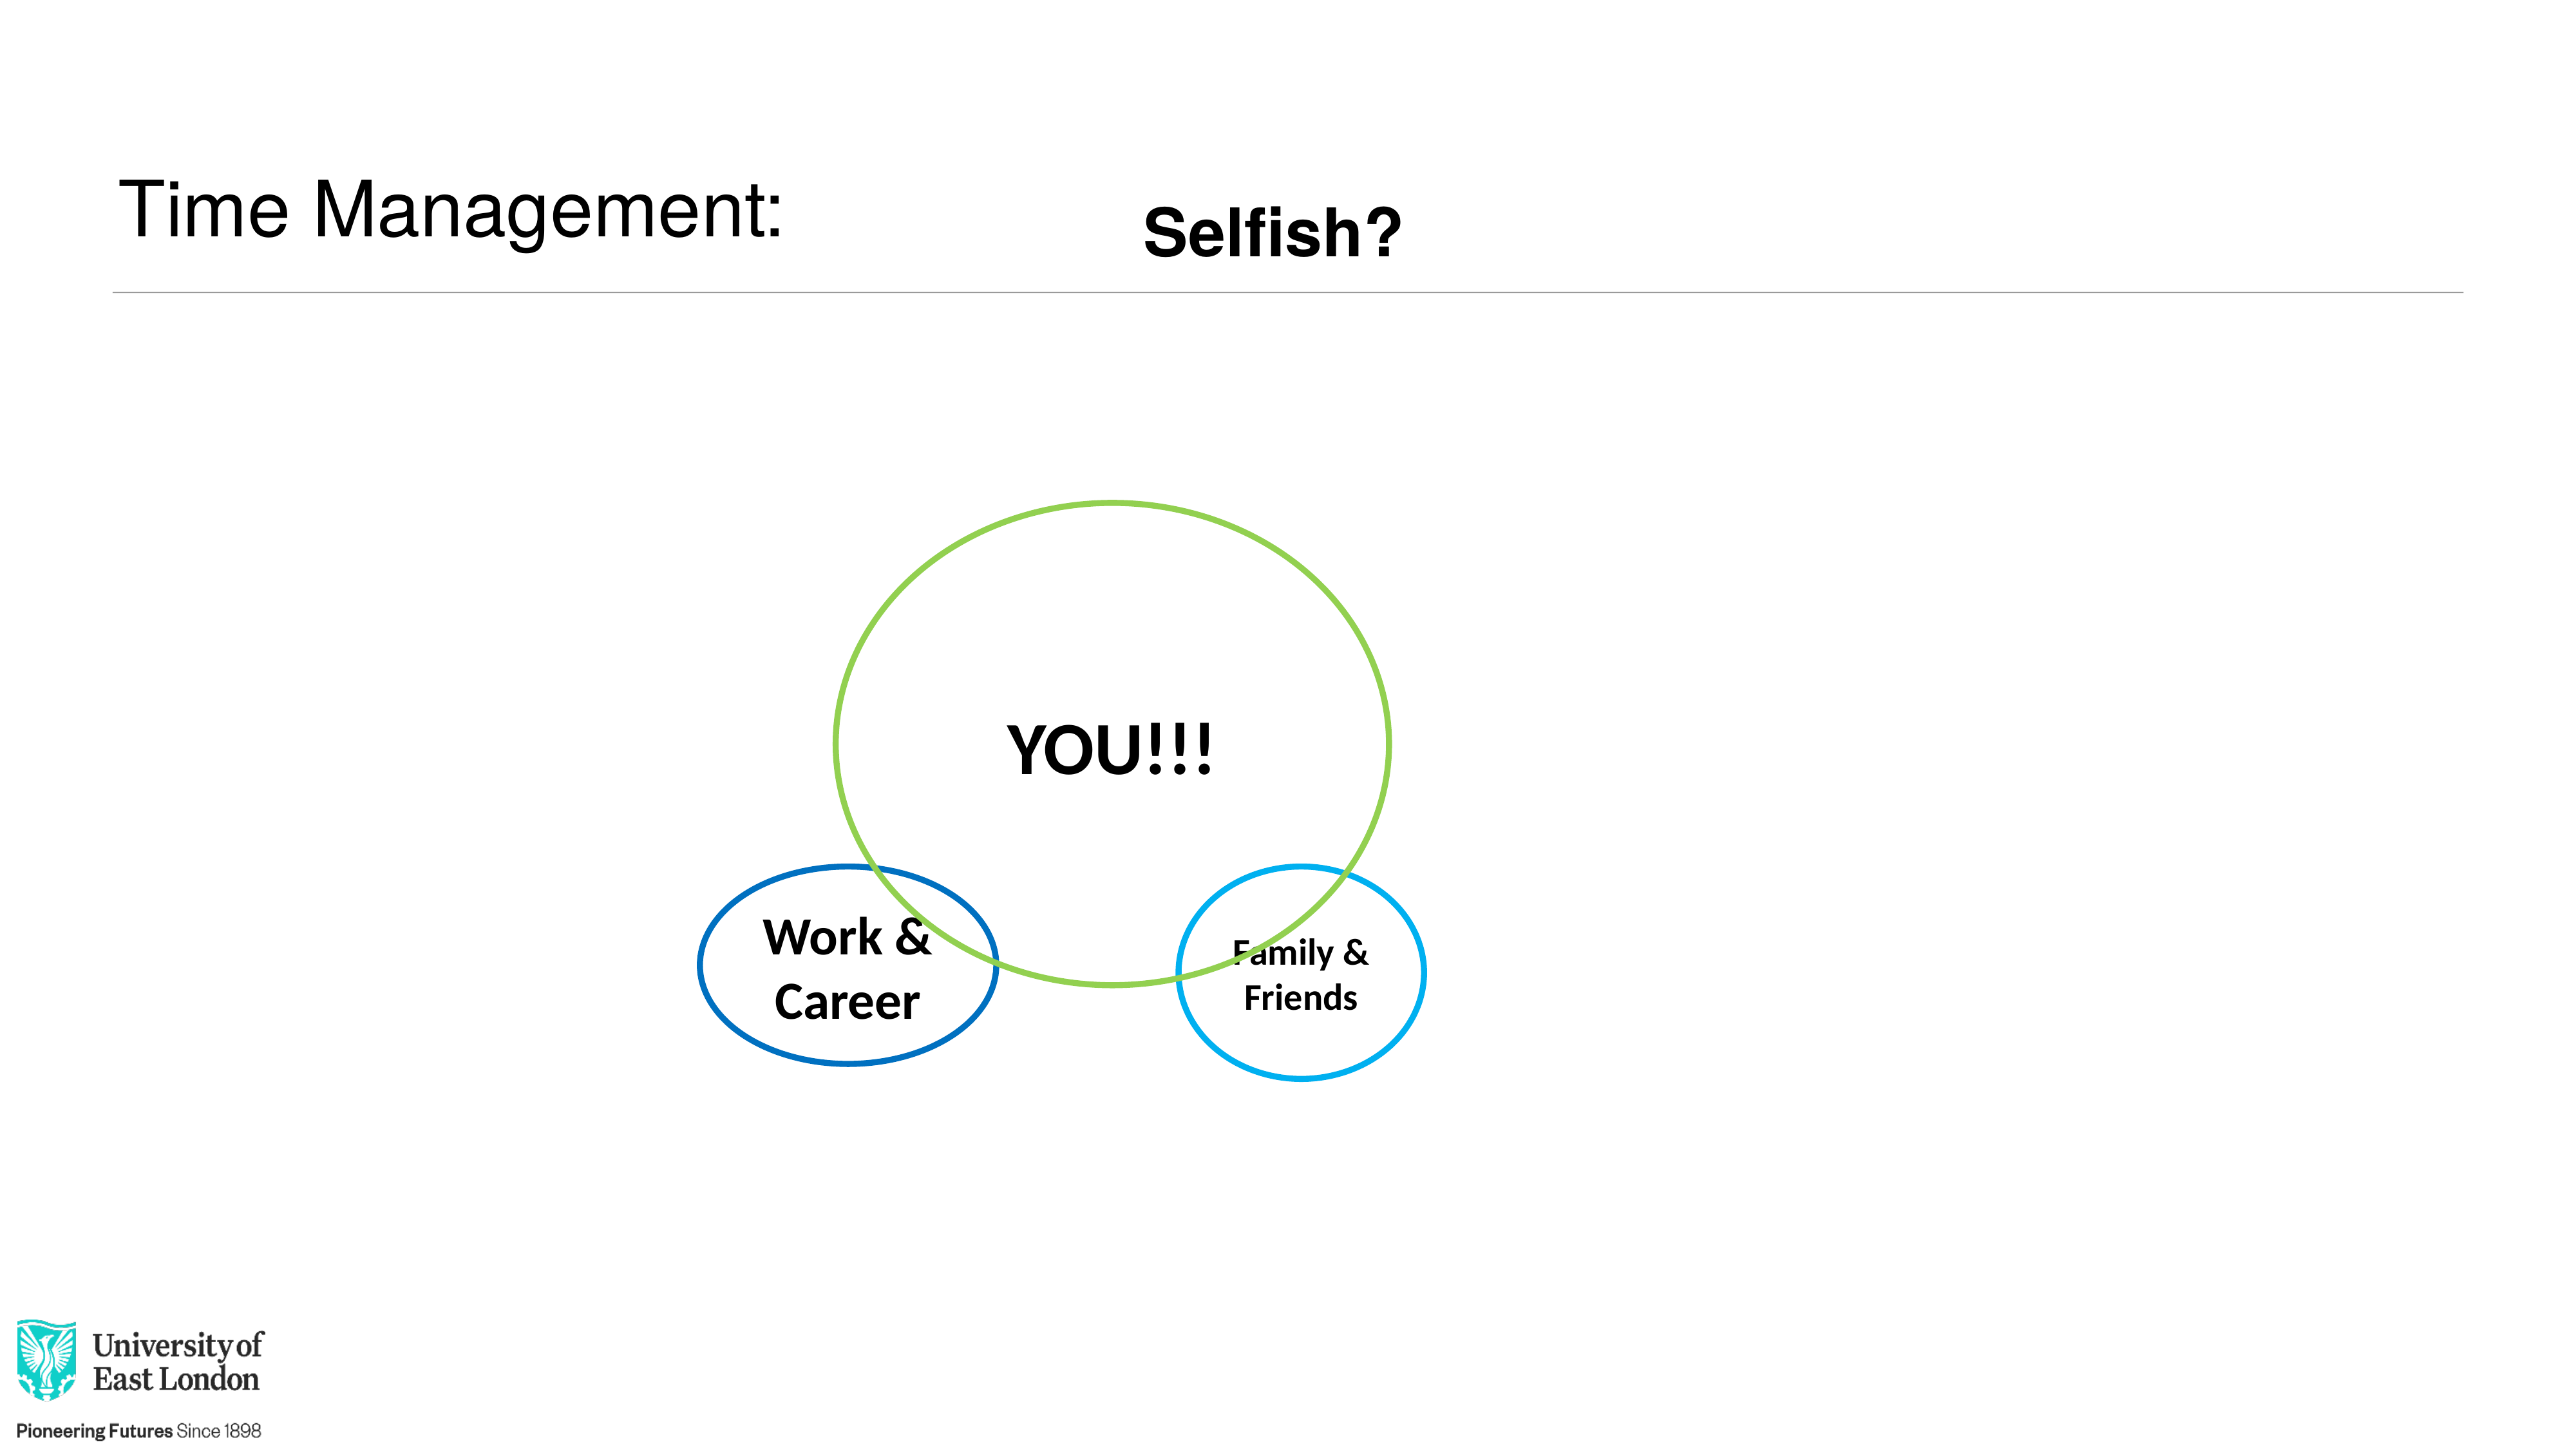

# Time Management:
Selfish?
YOU!!!
Work & Career
Family & Friends